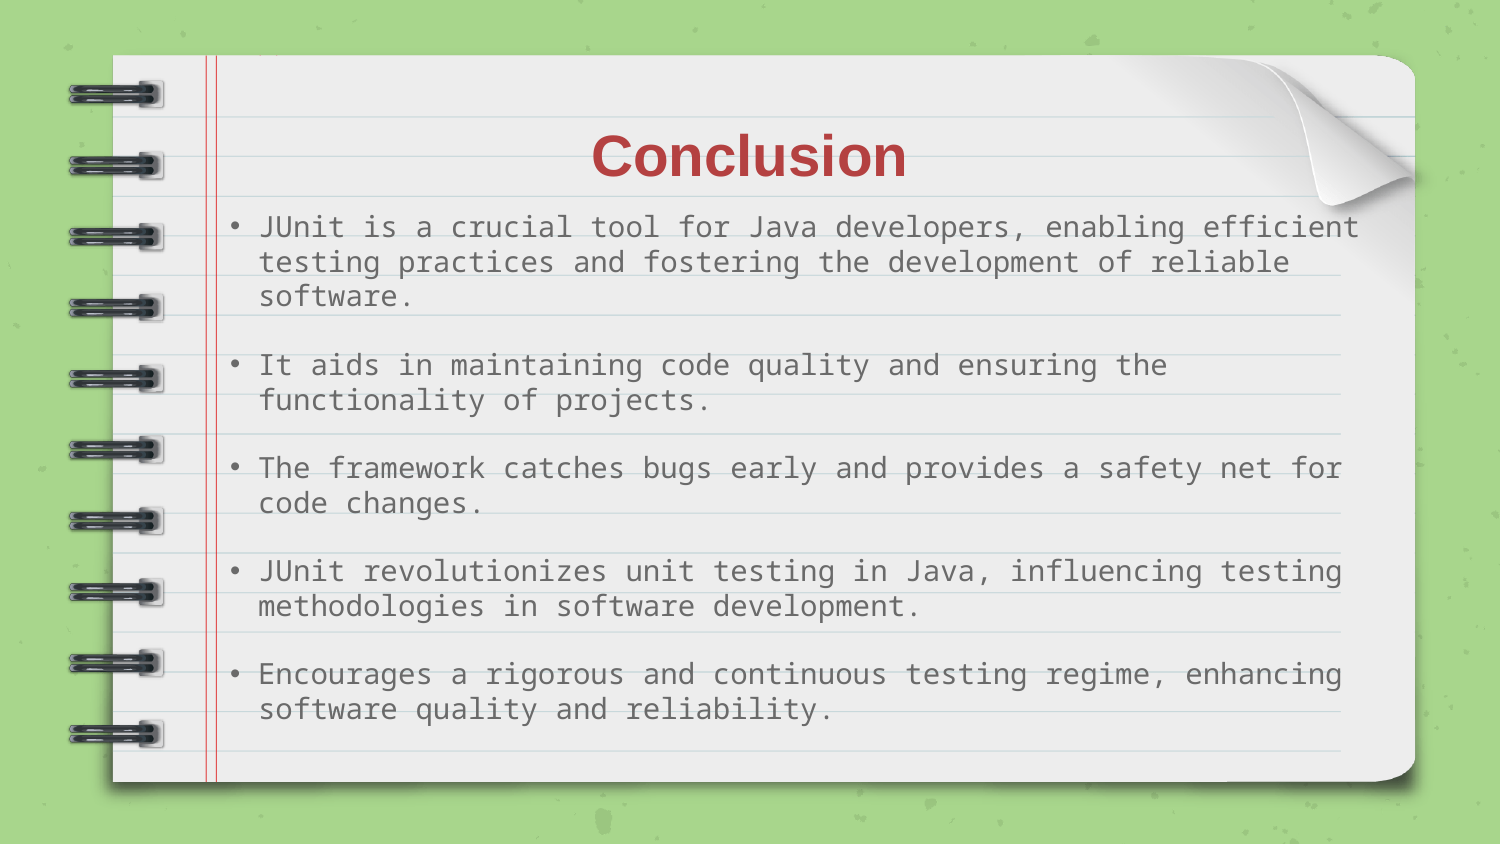

# Conclusion
JUnit is a crucial tool for Java developers, enabling efficient testing practices and fostering the development of reliable software.
It aids in maintaining code quality and ensuring the functionality of projects.
The framework catches bugs early and provides a safety net for code changes.
JUnit revolutionizes unit testing in Java, influencing testing methodologies in software development.
Encourages a rigorous and continuous testing regime, enhancing software quality and reliability.